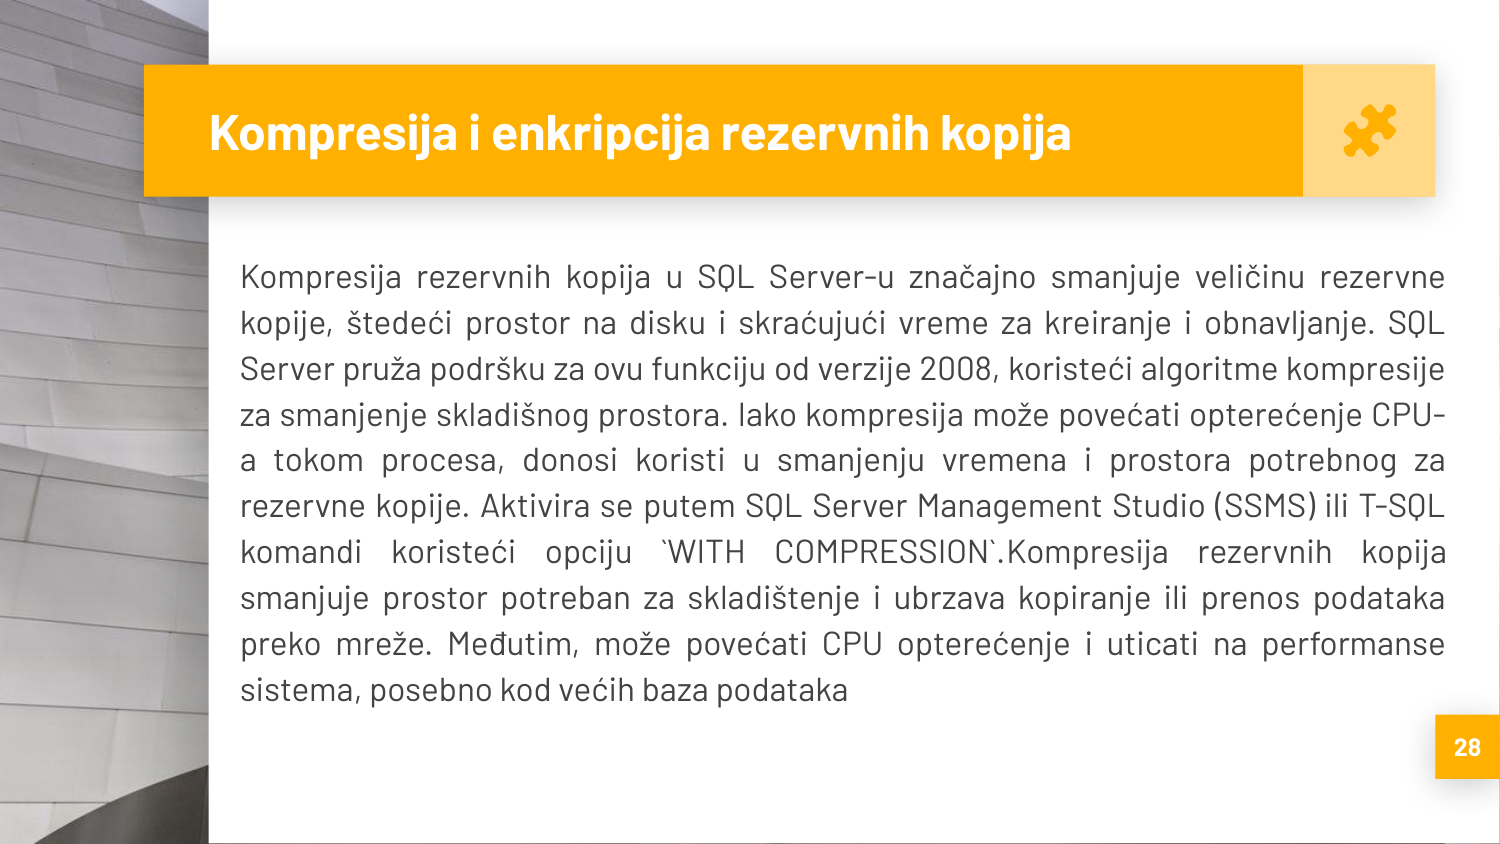

Kompresija i enkripcija rezervnih kopija

Kompresija rezervnih kopija u SQL Server-u značajno smanjuje veličinu rezervne kopije, štedeći prostor na disku i skraćujući vreme za kreiranje i obnavljanje. SQL Server pruža podršku za ovu funkciju od verzije 2008, koristeći algoritme kompresije za smanjenje skladišnog prostora. Iako kompresija može povećati opterećenje CPU-a tokom procesa, donosi koristi u smanjenju vremena i prostora potrebnog za rezervne kopije. Aktivira se putem SQL Server Management Studio (SSMS) ili T-SQL komandi koristeći opciju `WITH COMPRESSION`.Kompresija rezervnih kopija smanjuje prostor potreban za skladištenje i ubrzava kopiranje ili prenos podataka preko mreže. Međutim, može povećati CPU opterećenje i uticati na performanse sistema, posebno kod većih baza podataka

28